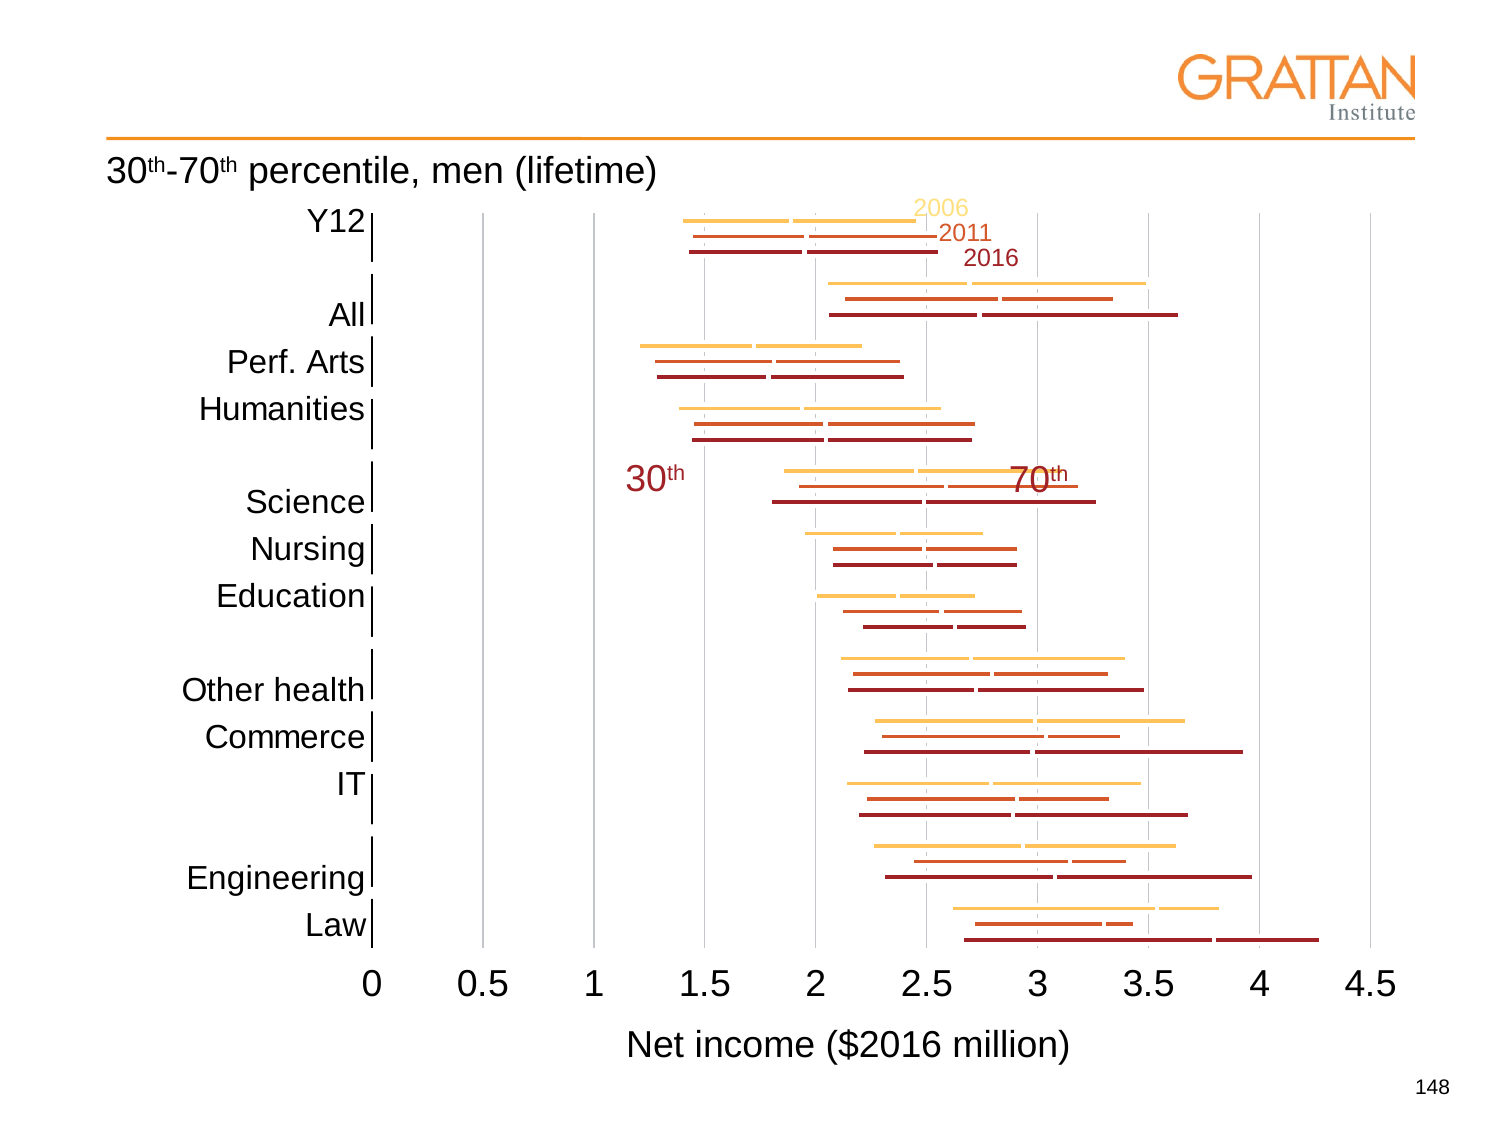

#
30th-70th percentile, men (lifetime)
2006

### Chart

| Category | Male_30 | Male_50-30 | Male_70-50 |
|---|---|---|---|
| Y12 | 1.3921059112106156 | 0.4985384270961124 | 0.5715795669367578 |
| Y12 | 1.4384549479186859 | 0.5205491547774541 | 0.5959873673428218 |
| Y12 | 1.4193581981813548 | 0.531001246961601 | 0.611648027192506 |
|  | None | None | None |
| All | 2.0443487507464018 | 0.6491536827603475 | 0.8050486951591109 |
| All | 2.125263142714342 | 0.7056206164061689 | 0.5173642850902866 |
| All | 2.051894344603169 | 0.6870312594114036 | 0.9017712236405693 |
|  | None | None | None |
| Perf. Arts | 1.197430289939339 | 0.5228980351897687 | 0.4965232036634315 |
| Perf. Arts | 1.2647755707148776 | 0.5463323357944423 | 0.5789200932058405 |
| Perf. Arts | 1.277942585394468 | 0.5095515549045848 | 0.6193006935348897 |
|  | None | None | None |
| Humanities | 1.3769135702197426 | 0.5600249679729634 | 0.636648553533341 |
| Humanities | 1.442596491389996 | 0.6024566158510345 | 0.684831729605635 |
| Humanities | 1.4322989173159846 | 0.6147040413861322 | 0.6696200197028217 |
|  | None | None | None |
| Science | 1.8496454868372791 | 0.6036654657021474 | 0.6683684686882843 |
| Science | 1.916396243283169 | 0.6720668208691349 | 0.6015892982626863 |
| Science | 1.7931588278086976 | 0.6959803338141377 | 0.7826571991058904 |
|  | None | None | None |
| Nursing | 1.941347430212632 | 0.4312415142478516 | 0.3918585398304302 |
| Nursing | 2.0698484548447738 | 0.41702017182610884 | 0.4316493660083931 |
| Nursing | 2.068740051684089 | 0.46804792598762734 | 0.3793950640703012 |
|  | None | None | None |
| Education | 1.9990900071768256 | 0.3721467001081109 | 0.35804429696913775 |
| Education | 2.115394366859011 | 0.45248889936799275 | 0.37280233423127696 |
| Education | 2.2036922232819753 | 0.4261881315269749 | 0.3288328831419971 |
|  | None | None | None |
| Other health | 2.106132156604302 | 0.5935382347206373 | 0.7060076449026726 |
| Other health | 2.157085748335681 | 0.6363333213279114 | 0.5324477873561237 |
| Other health | 2.1371259820255206 | 0.5874318360327808 | 0.763043157080137 |
|  | None | None | None |
| Commerce | 2.25635726764887 | 0.731430636598239 | 0.6847280433122829 |
| Commerce | 2.2899513607946216 | 0.7486916758254027 | 0.34280149913678537 |
| Commerce | 2.209986929816109 | 0.7677405196752525 | 0.9602023716300234 |
|  | None | None | None |
| IT | 2.1332534388491404 | 0.6572792128925093 | 0.6865053216199328 |
| IT | 2.2202895758141072 | 0.6857131756263586 | 0.42717160265694565 |
| IT | 2.187205655661329 | 0.7021908767302896 | 0.8002187034696457 |
|  | None | None | None |
| Engineering | 2.254752076484664 | 0.6803546150778672 | 0.6989237051822226 |
| Engineering | 2.435334776015722 | 0.7099999562728105 | 0.26436585554479297 |
| Engineering | 2.3042041961977184 | 0.7730271120658854 | 0.8988946542766993 |
|  | None | None | None |
| Law | 2.6119213764603586 | 0.9263516164454386 | 0.2875805805036724 |
| Law | 2.7107651315846457 | 0.5901516445456441 | 0.14054400636961084 |
| Law | 2.6585128987575883 | 1.1362670714021128 | 0.48144336551468747 |
2011
2016
30th
70th
Net income ($2016 million)